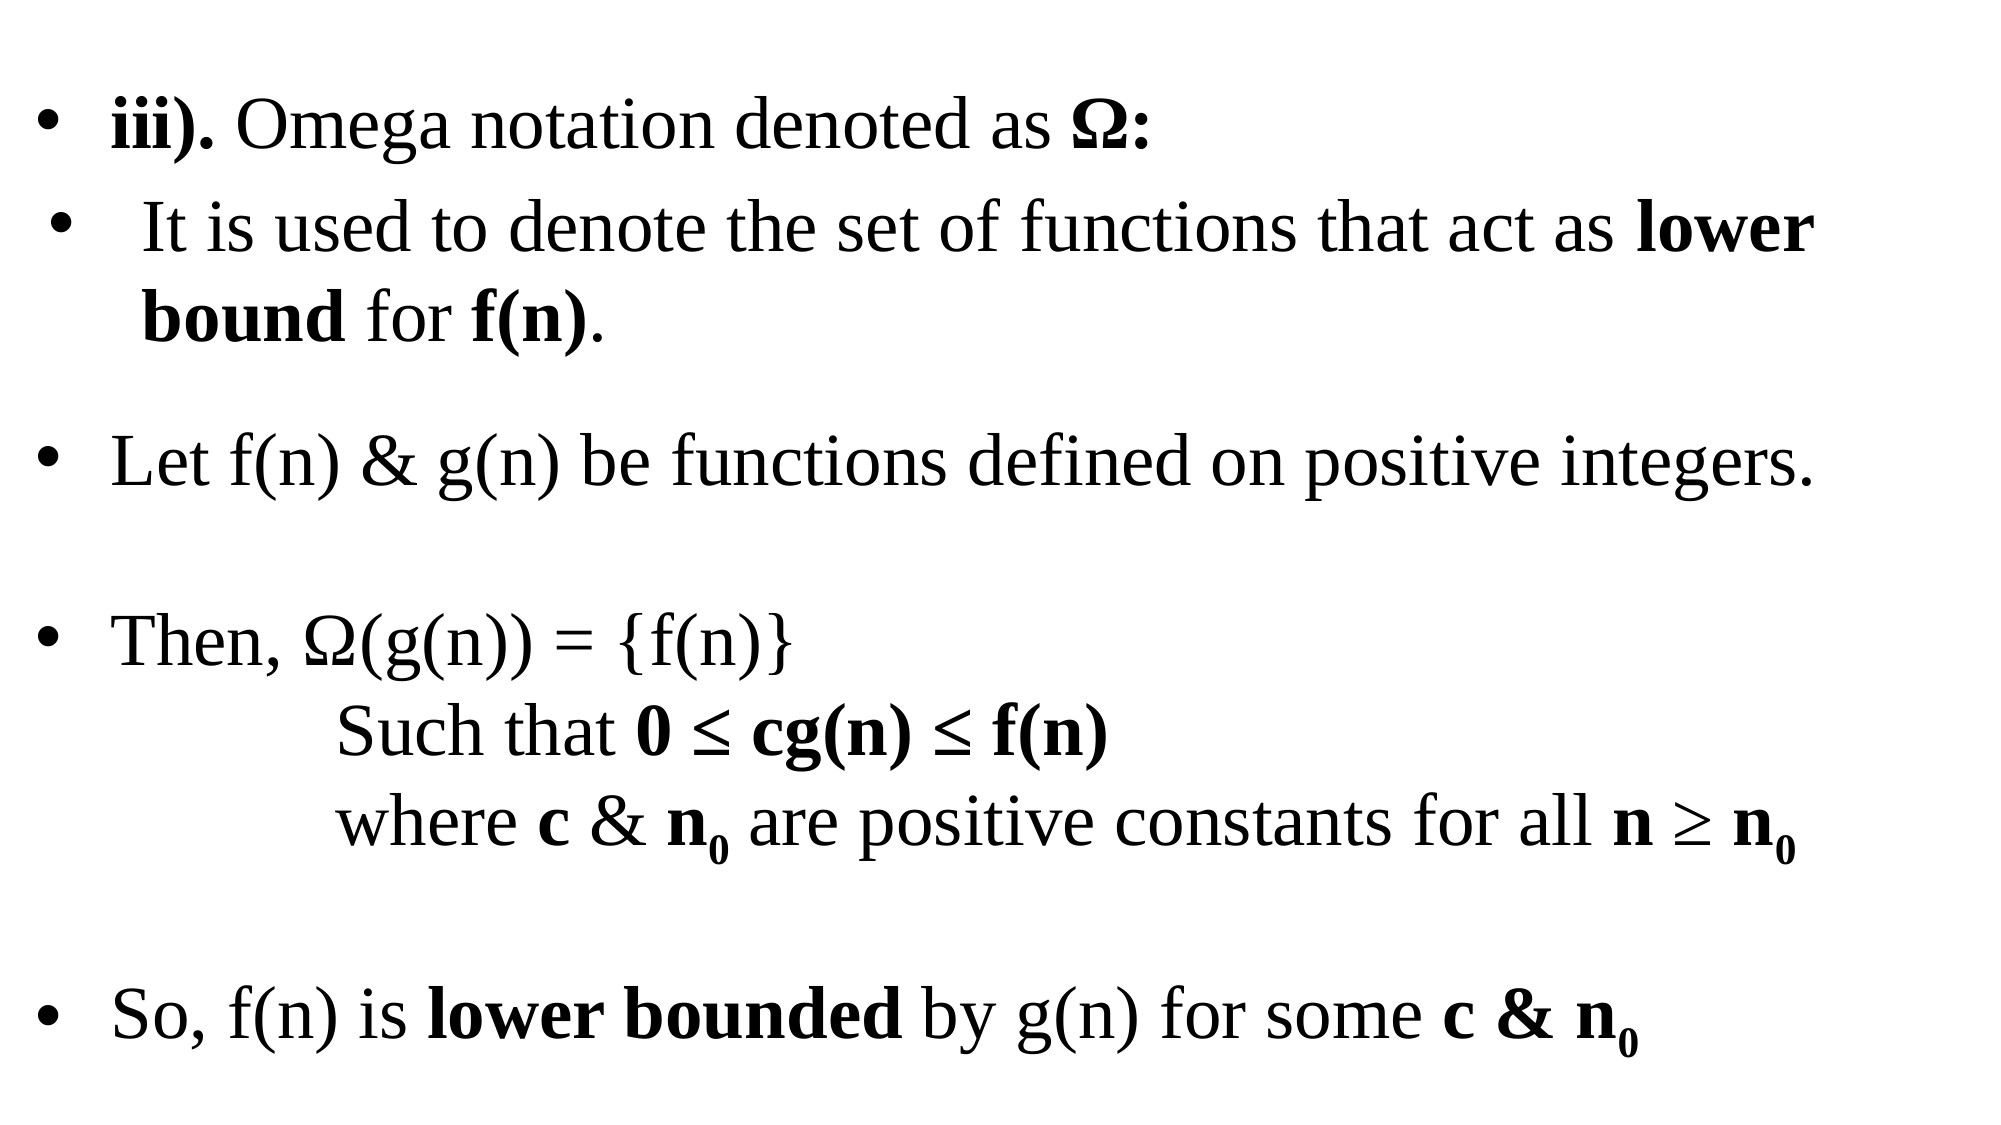

iii). Omega notation denoted as Ω:
It is used to denote the set of functions that act as lower bound for f(n).
Let f(n) & g(n) be functions defined on positive integers.

Then, Ω(g(n)) = {f(n)}
Such that 0 ≤ cg(n) ≤ f(n)
where c & n0 are positive constants for all n ≥ n0

So, f(n) is lower bounded by g(n) for some c & n0